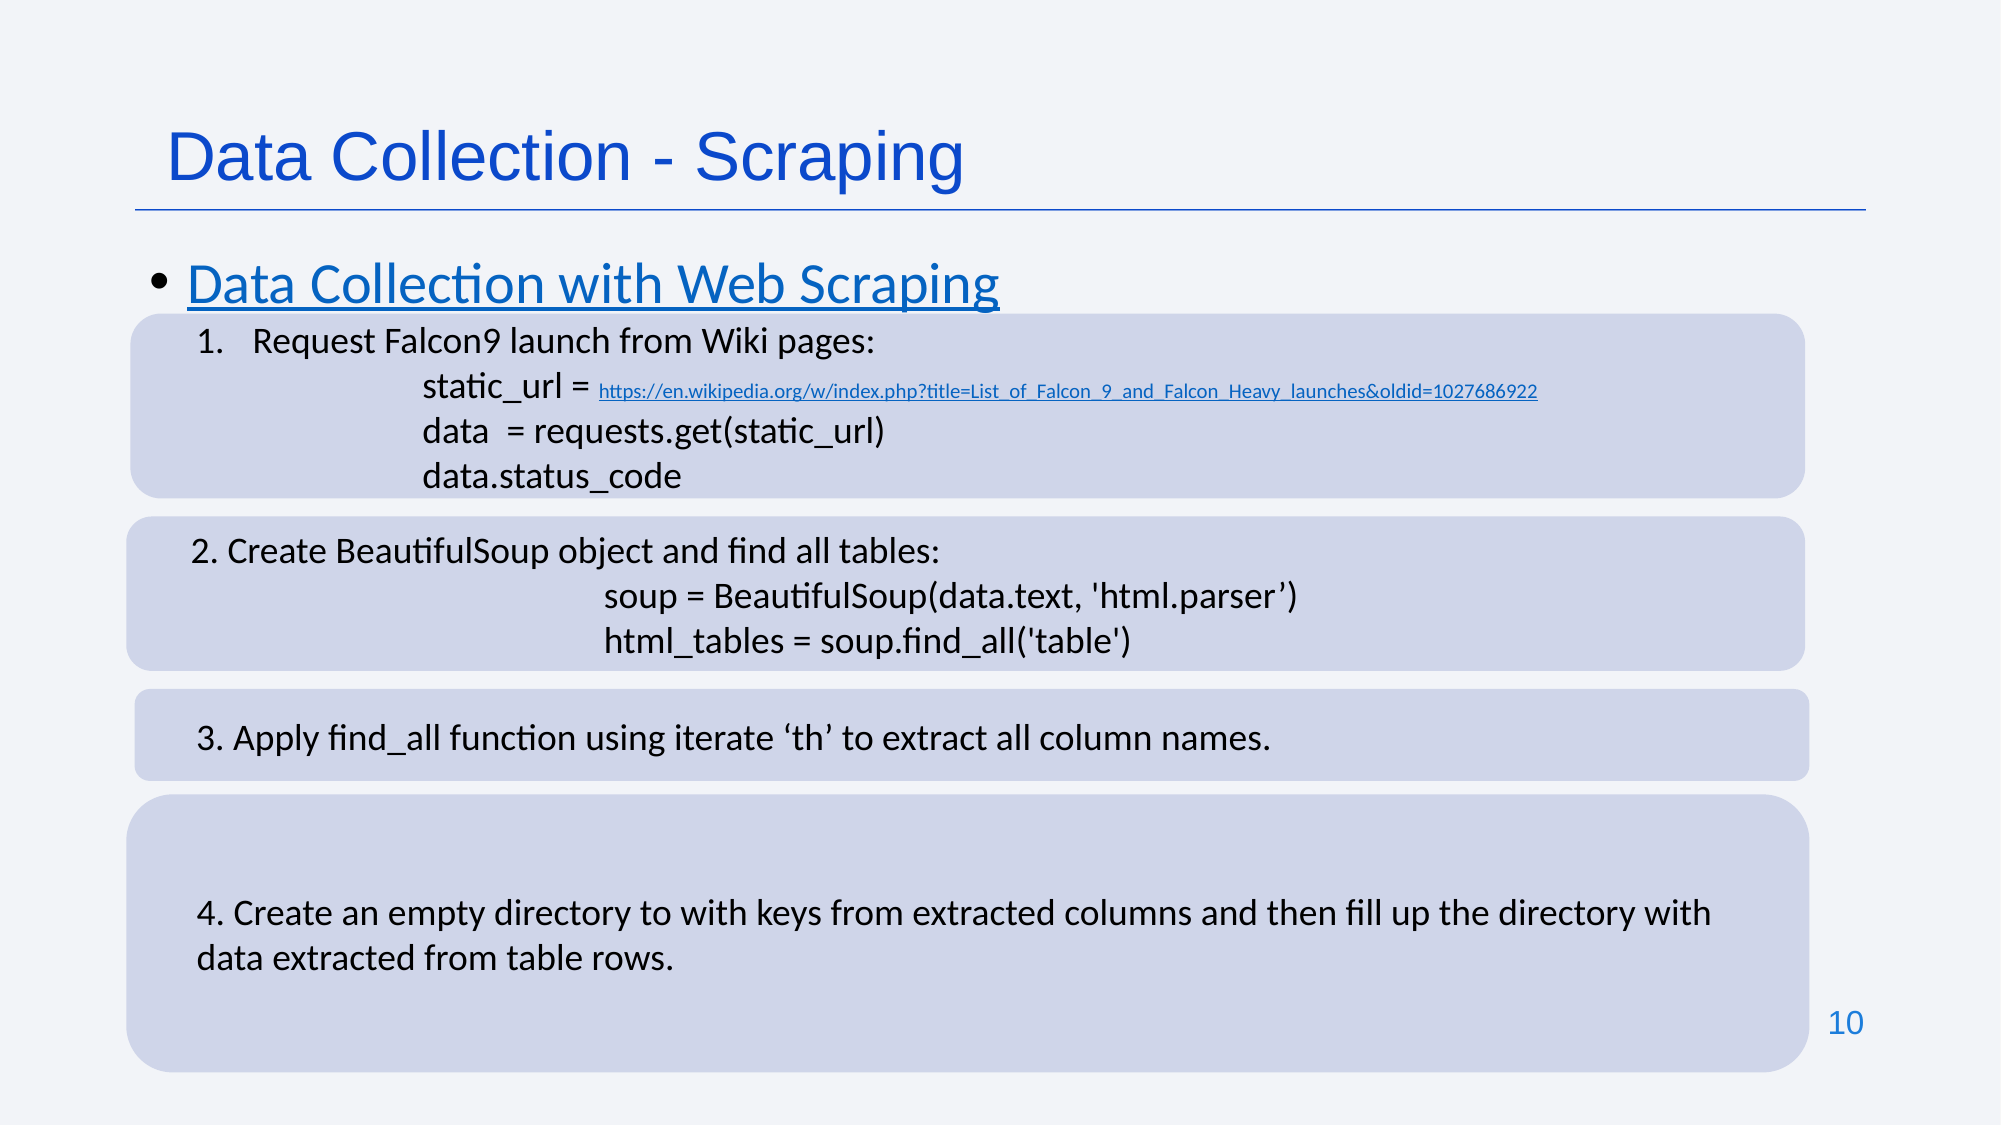

Data Collection - Scraping
Data Collection with Web Scraping

Request Falcon9 launch from Wiki pages:
	static_url = https://en.wikipedia.org/w/index.php?title=List_of_Falcon_9_and_Falcon_Heavy_launches&oldid=1027686922
	data  = requests.get(static_url)
	data.status_code
2. Create BeautifulSoup object and find all tables:
	soup = BeautifulSoup(data.text, 'html.parser’)
	html_tables = soup.find_all('table')
3. Apply find_all function using iterate ‘th’ to extract all column names.
4. Create an empty directory to with keys from extracted columns and then fill up the directory with data extracted from table rows.
10